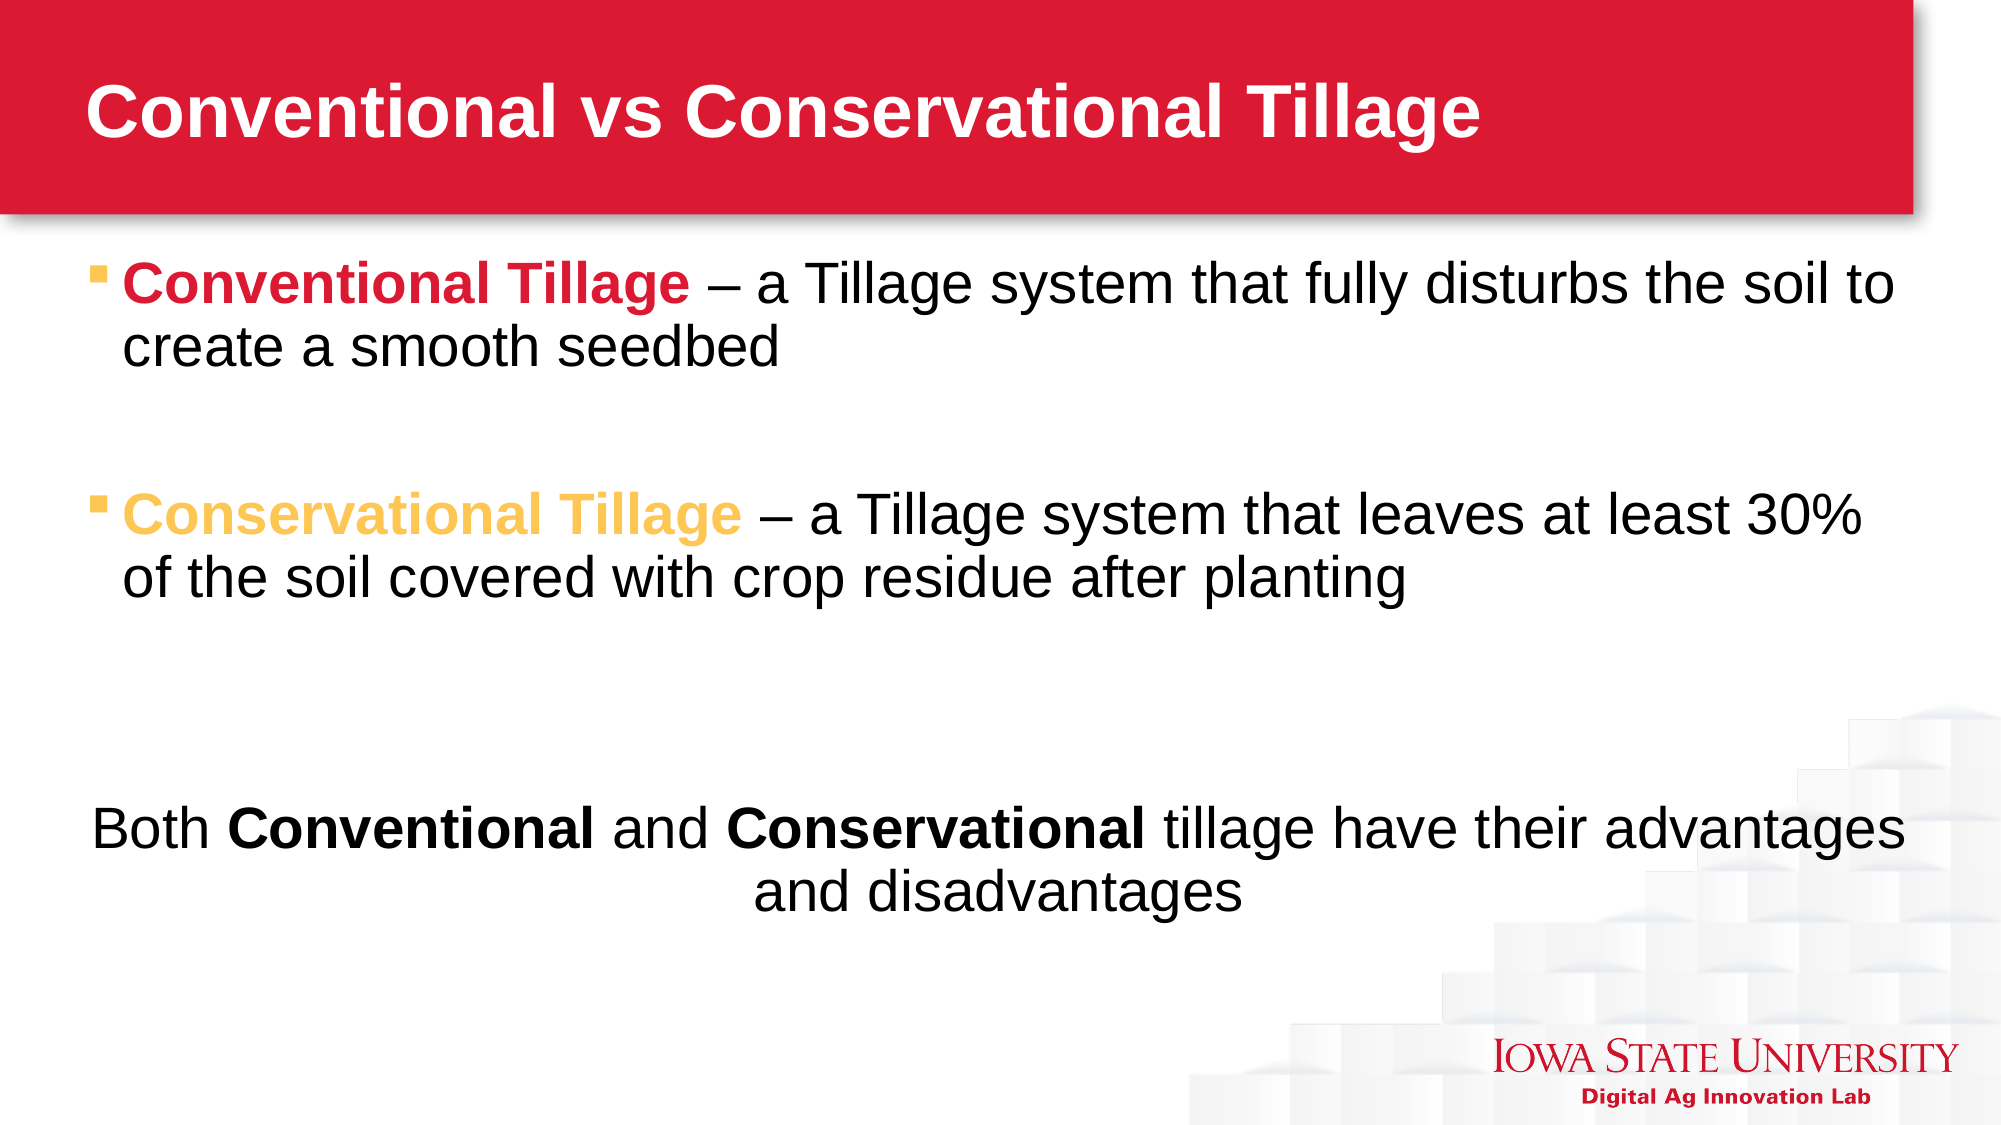

# Conventional vs Conservational Tillage
Conventional Tillage – a Tillage system that fully disturbs the soil to create a smooth seedbed

Conservational Tillage – a Tillage system that leaves at least 30% of the soil covered with crop residue after planting

Both Conventional and Conservational tillage have their advantages and disadvantages